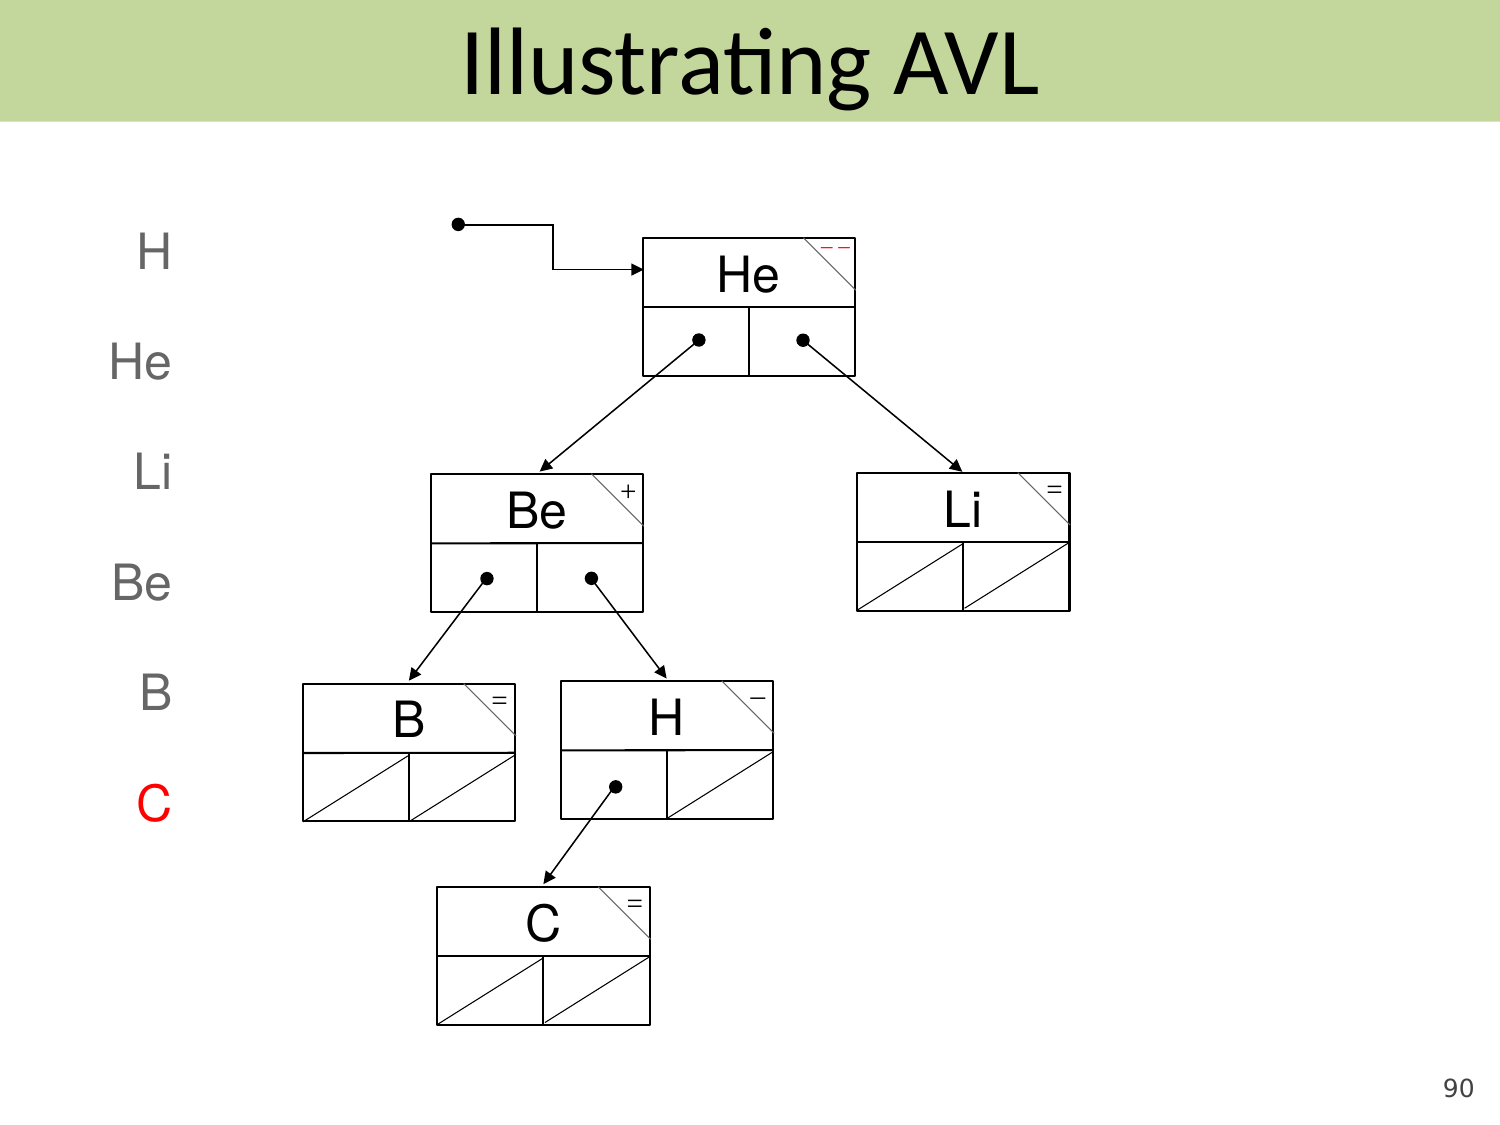

# Illustrating AVL
H

– –
He

Li

He

Li
=
+
Be

=
B

Be

B
–
H

C

=
C